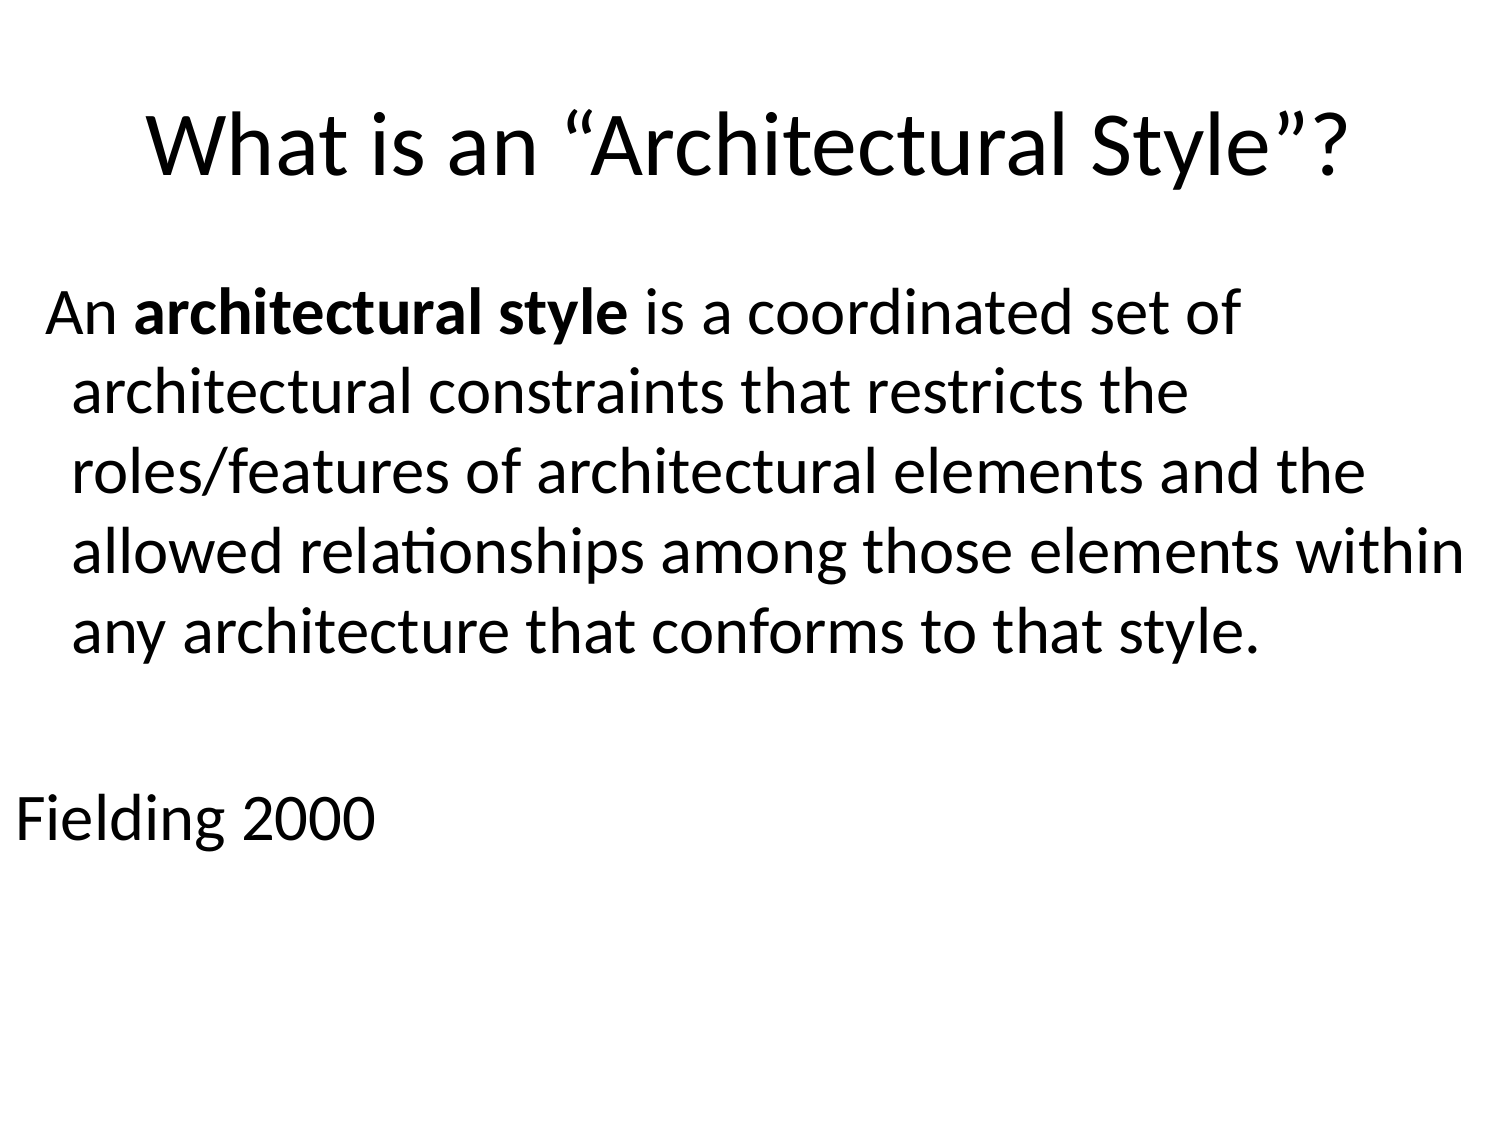

# What is an “Architectural Style”?
  An architectural style is a coordinated set of architectural constraints that restricts the roles/features of architectural elements and the allowed relationships among those elements within any architecture that conforms to that style.

Fielding 2000